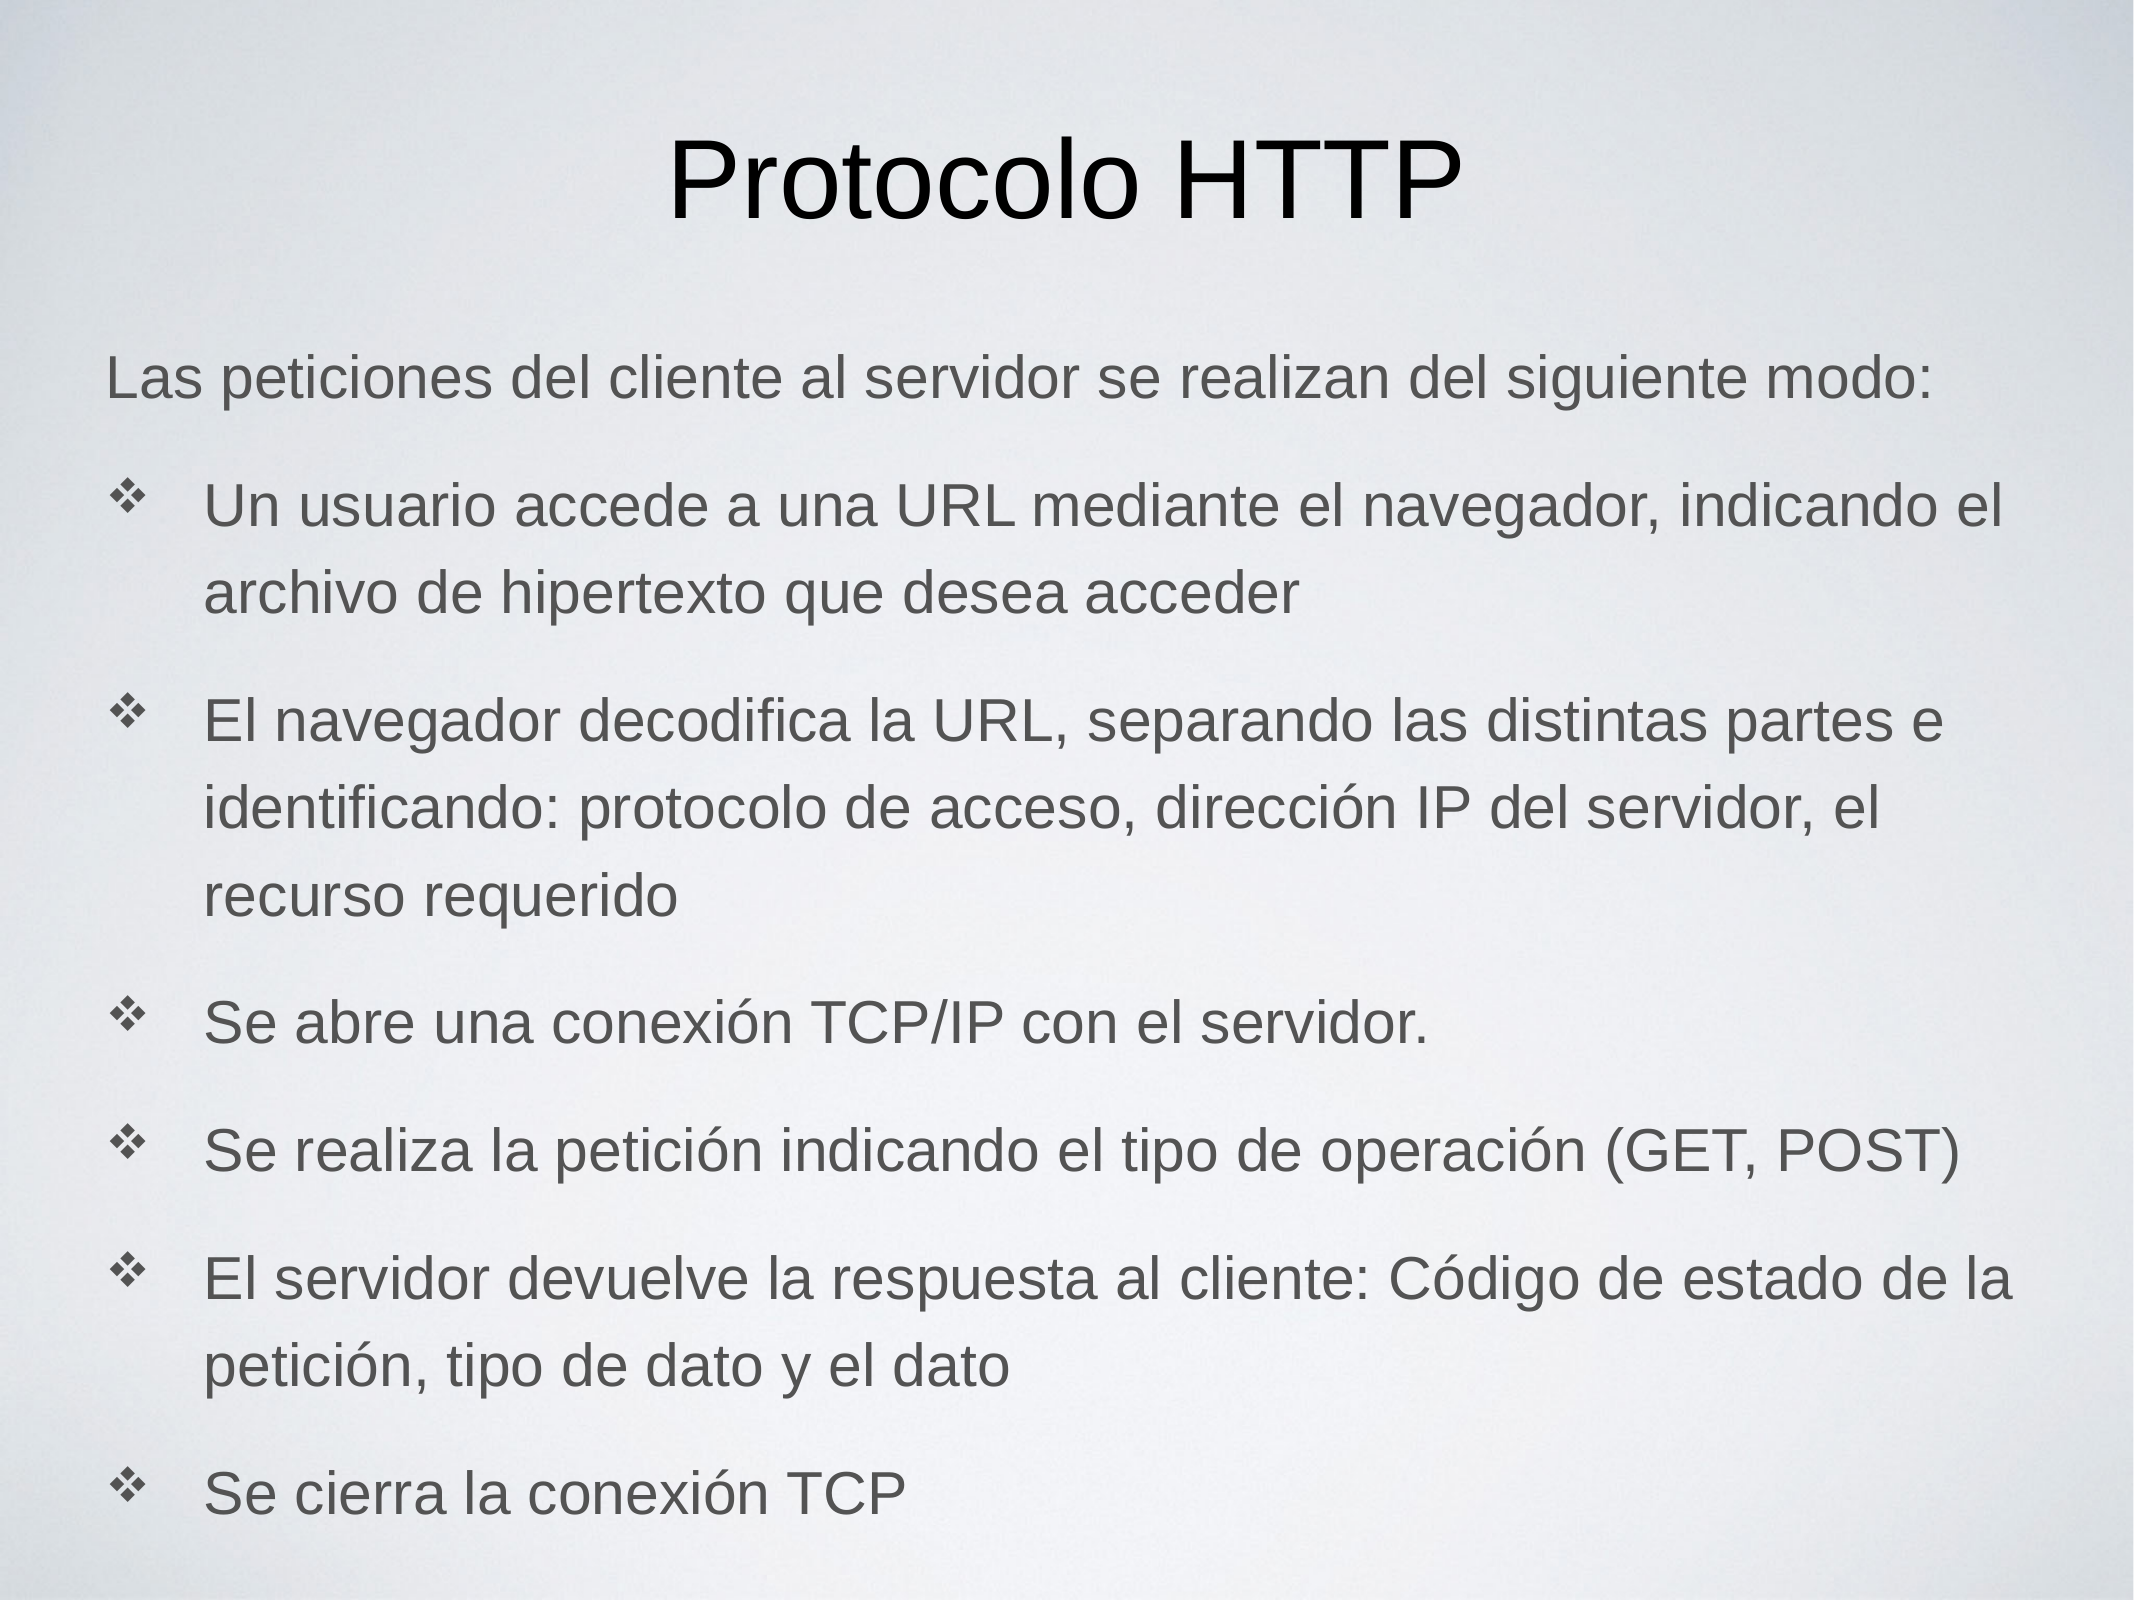

Protocolo HTTP
Las peticiones del cliente al servidor se realizan del siguiente modo:
Un usuario accede a una URL mediante el navegador, indicando el archivo de hipertexto que desea acceder
El navegador decodifica la URL, separando las distintas partes e identificando: protocolo de acceso, dirección IP del servidor, el recurso requerido
Se abre una conexión TCP/IP con el servidor.
Se realiza la petición indicando el tipo de operación (GET, POST)
El servidor devuelve la respuesta al cliente: Código de estado de la petición, tipo de dato y el dato
Se cierra la conexión TCP